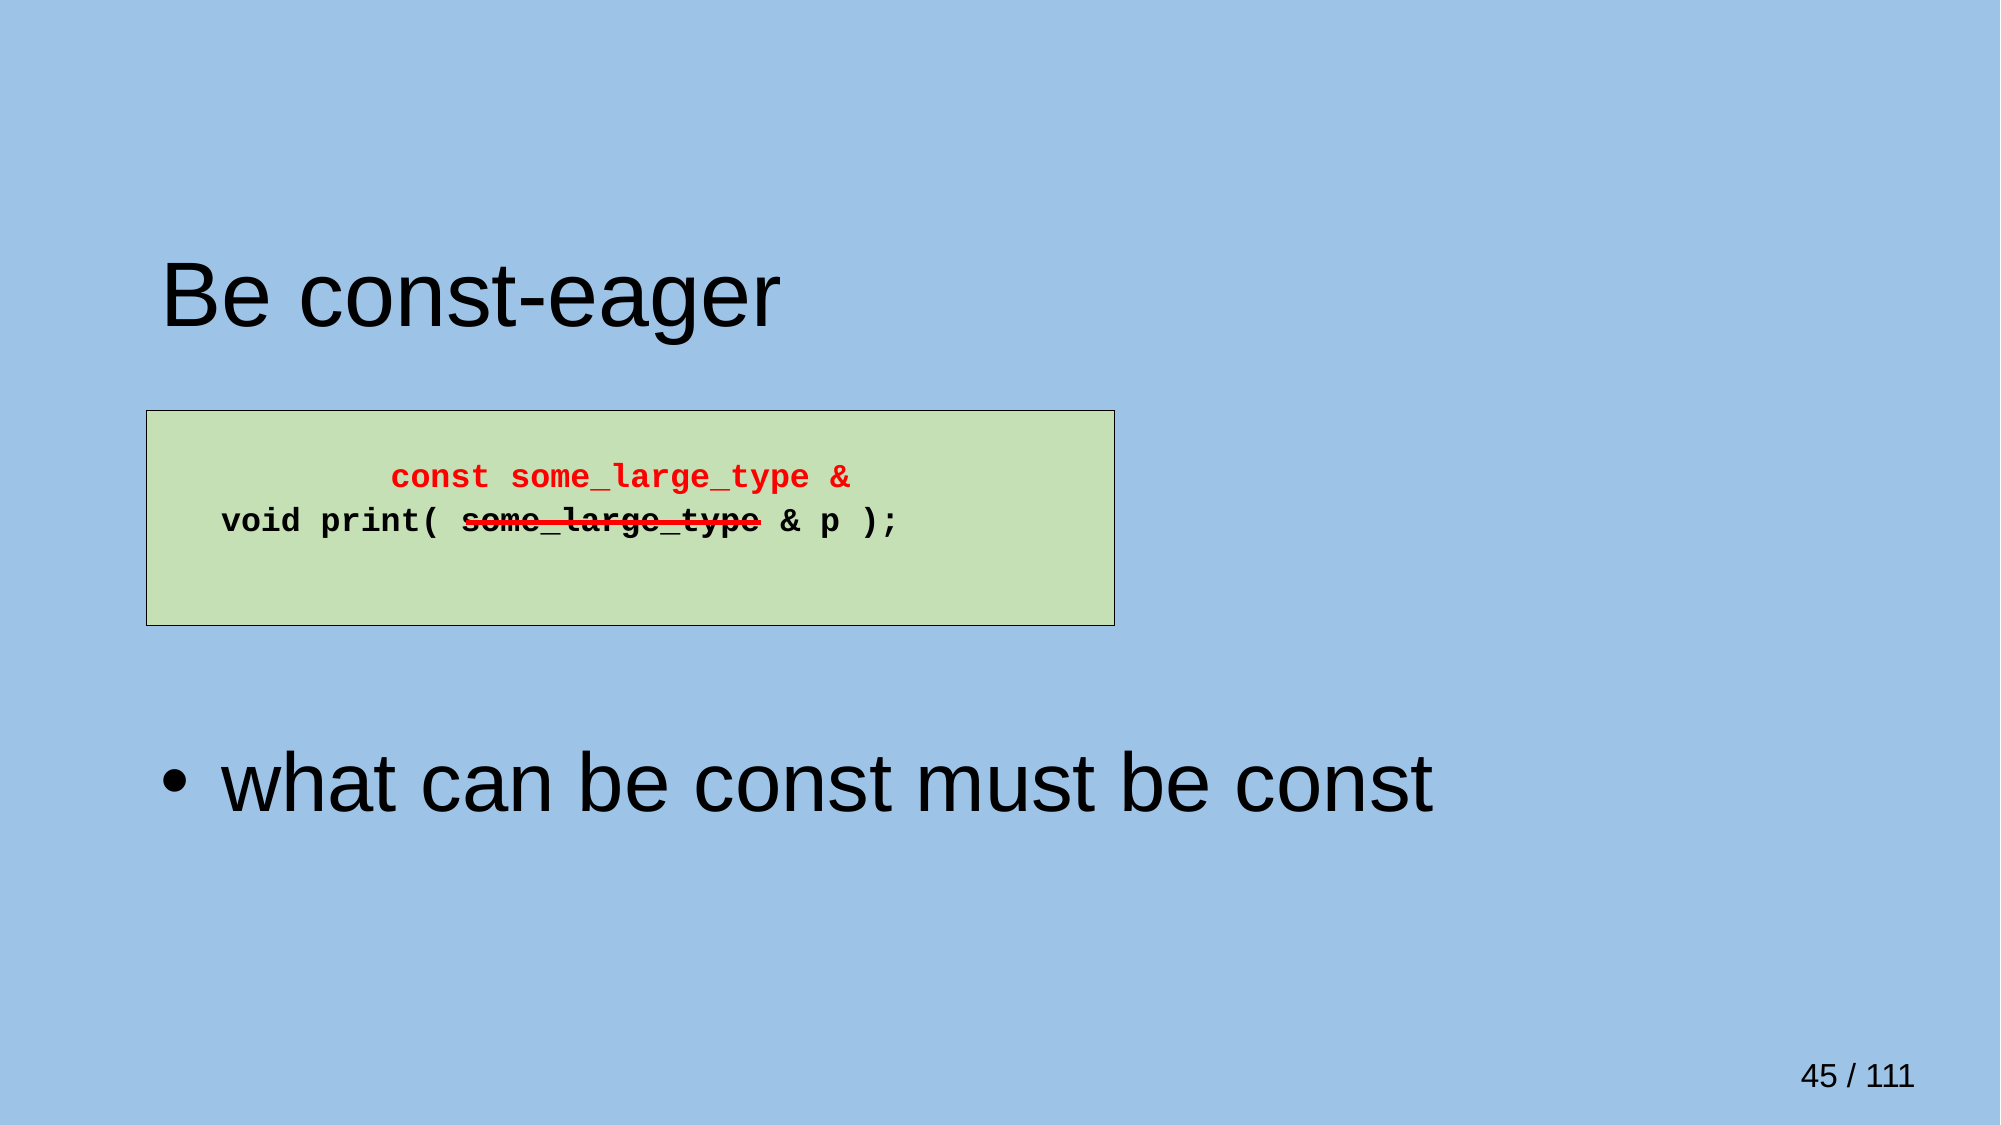

Be const-eager

   void print( some_large_type & p );

const some_large_type &
 what can be const must be const